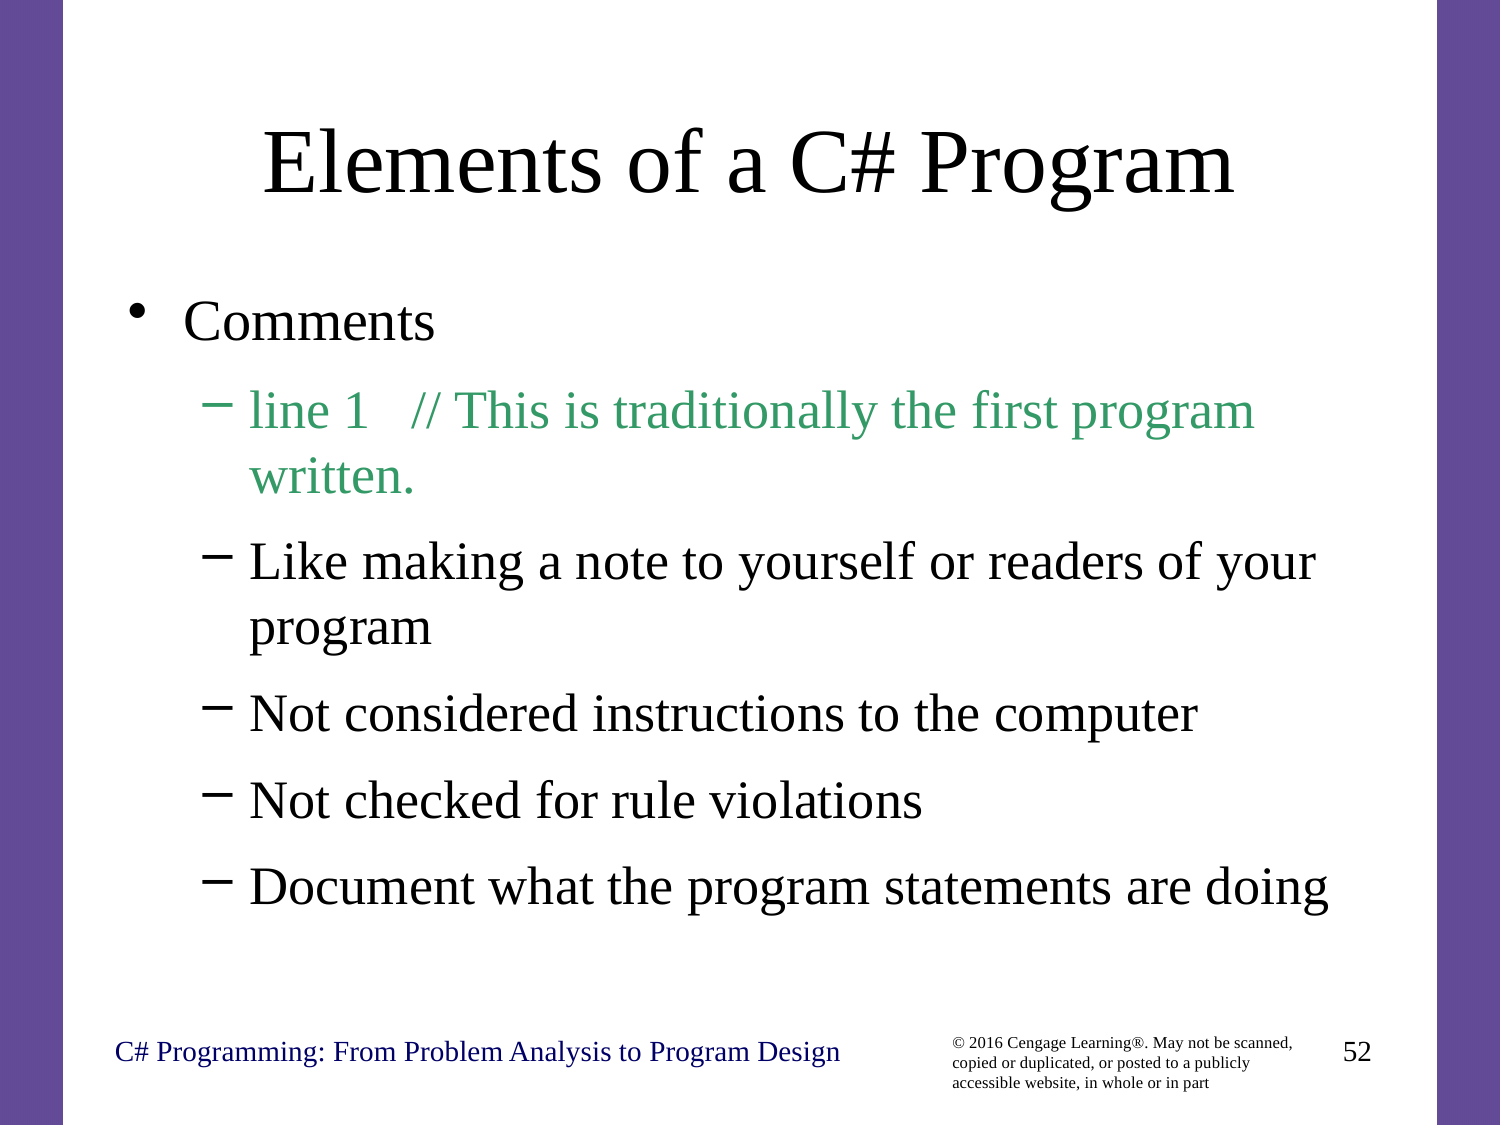

# Elements of a C# Program
Comments
line 1   // This is traditionally the first program written.
Like making a note to yourself or readers of your program
Not considered instructions to the computer
Not checked for rule violations
Document what the program statements are doing

C# Programming: From Problem Analysis to Program Design

52